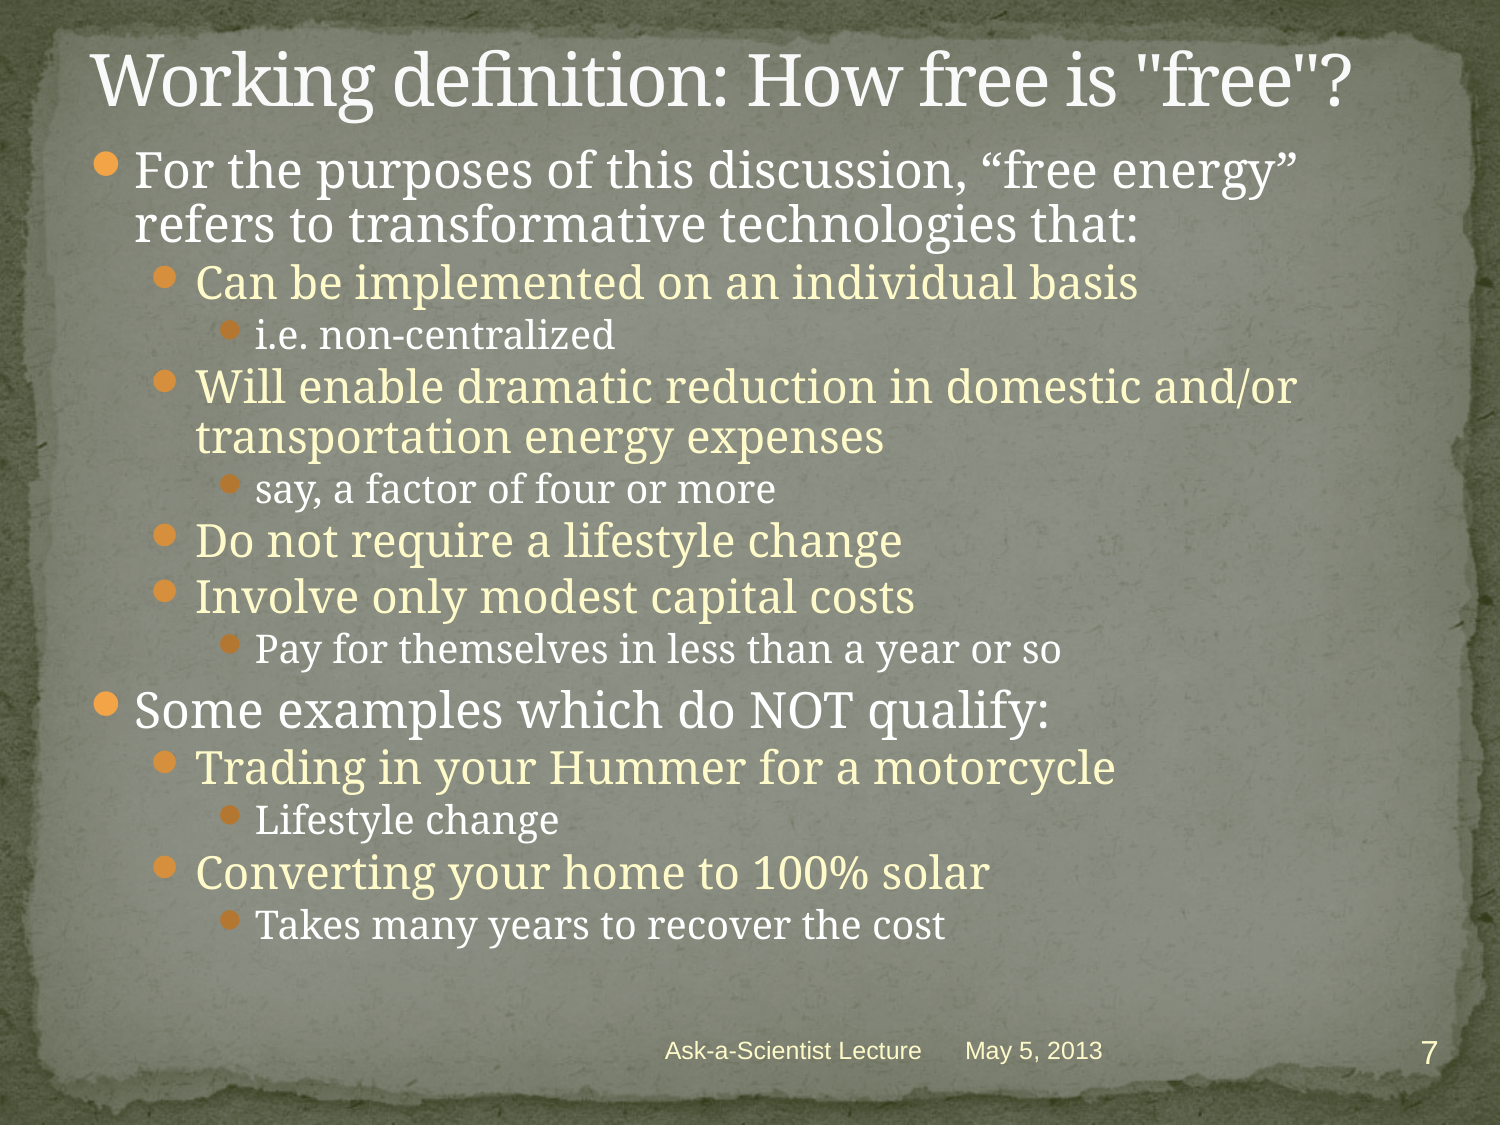

# Working definition: How free is "free"?
For the purposes of this discussion, “free energy” refers to transformative technologies that:
Can be implemented on an individual basis
i.e. non-centralized
Will enable dramatic reduction in domestic and/or transportation energy expenses
say, a factor of four or more
Do not require a lifestyle change
Involve only modest capital costs
Pay for themselves in less than a year or so
Some examples which do NOT qualify:
Trading in your Hummer for a motorcycle
Lifestyle change
Converting your home to 100% solar
Takes many years to recover the cost
7
Ask-a-Scientist Lecture
May 5, 2013